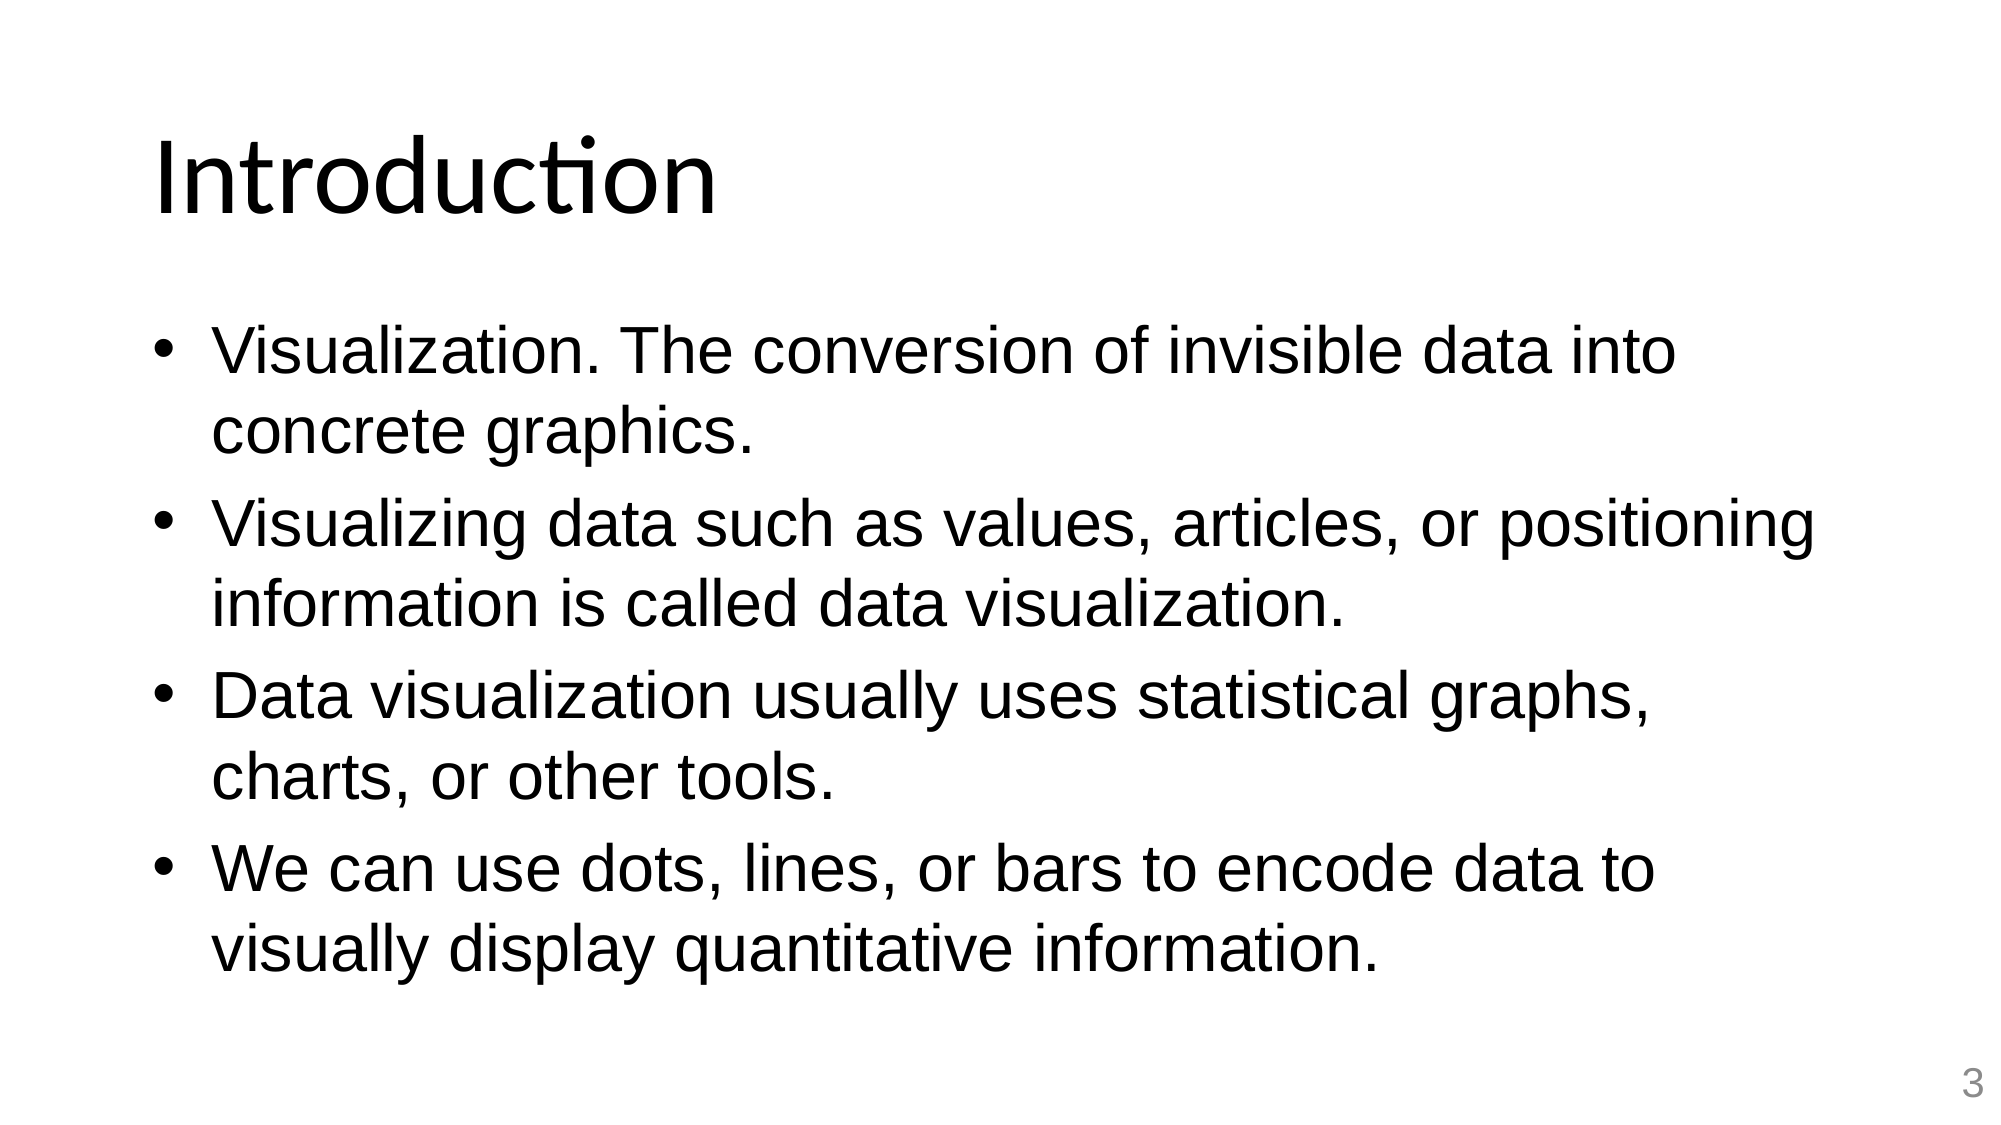

# Introduction
Visualization. The conversion of invisible data into concrete graphics.
Visualizing data such as values, articles, or positioning information is called data visualization.
Data visualization usually uses statistical graphs, charts, or other tools.
We can use dots, lines, or bars to encode data to visually display quantitative information.
3